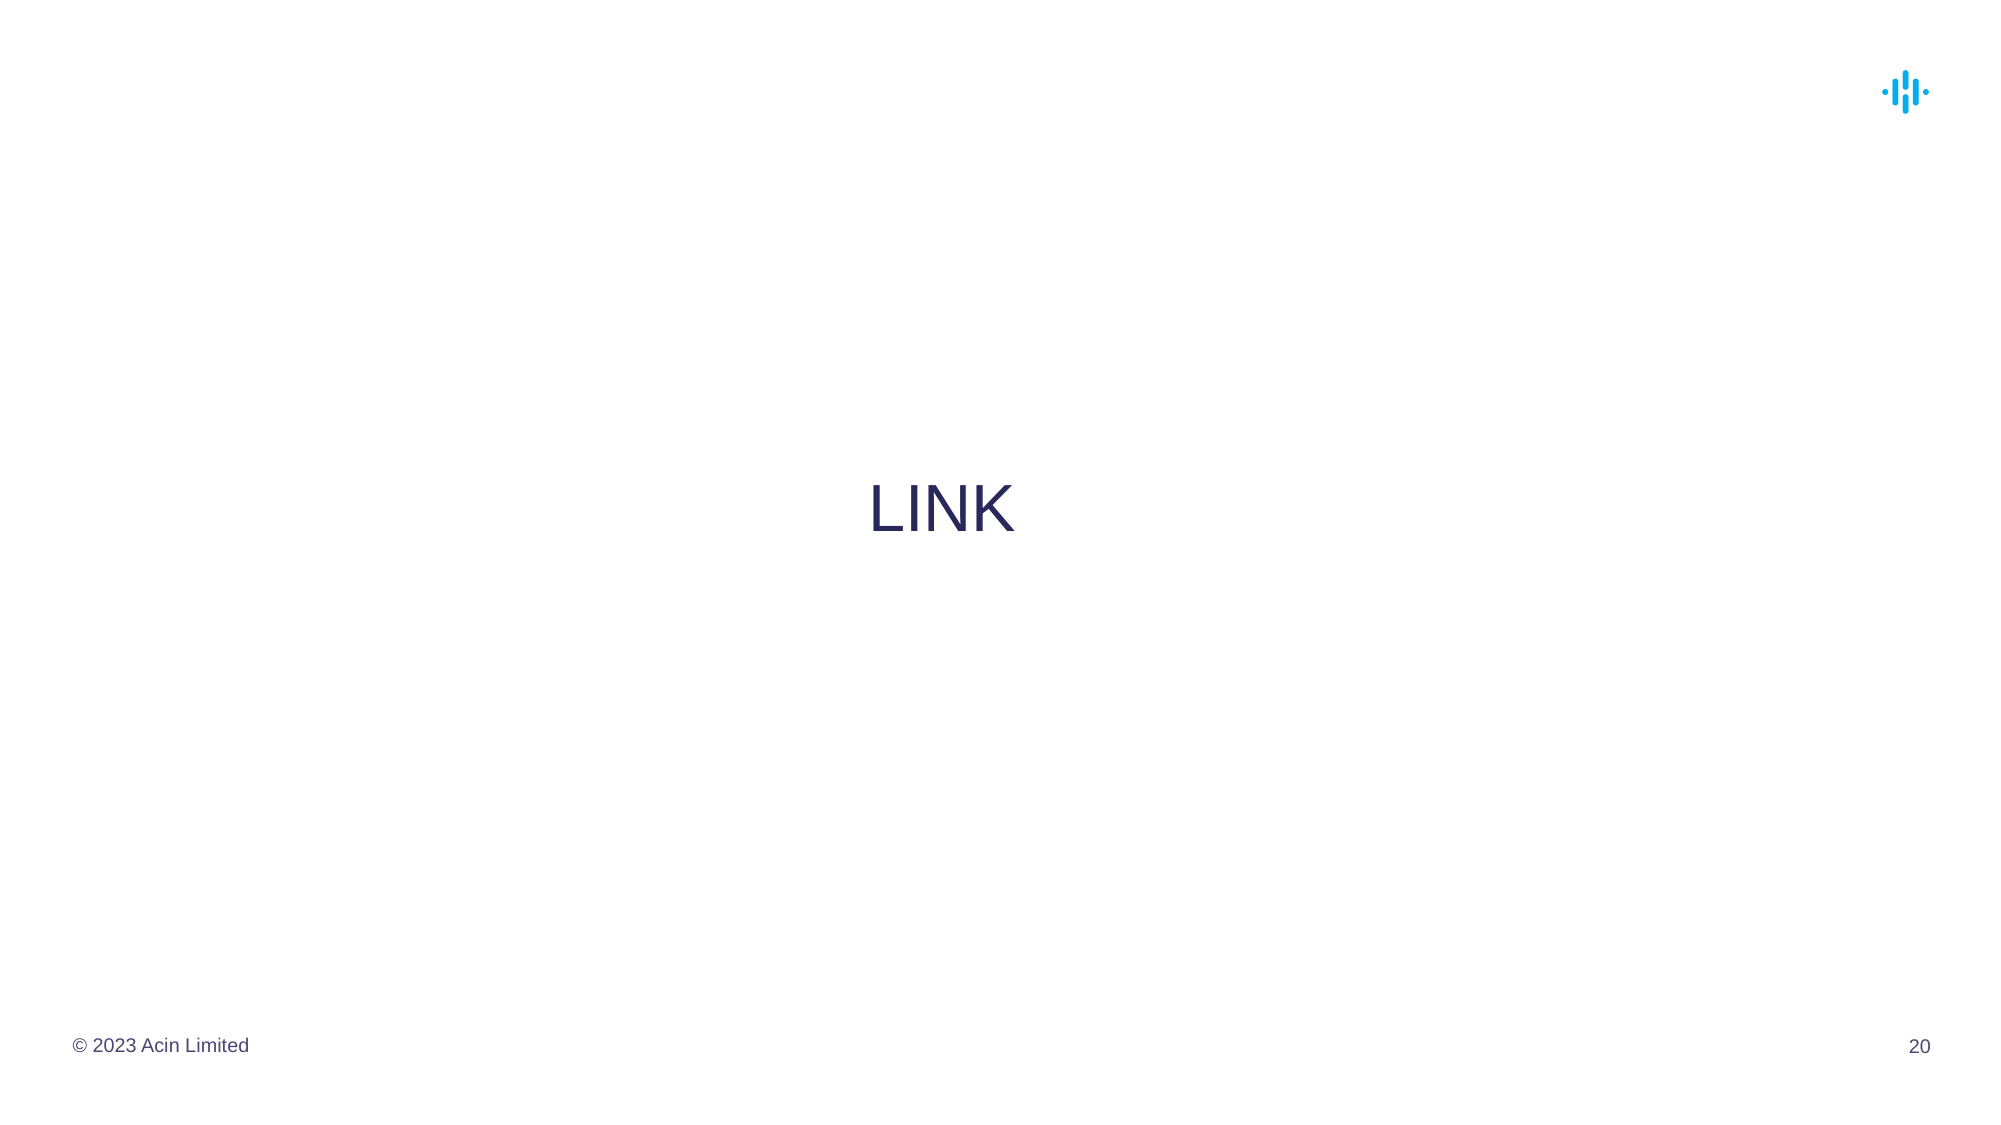

# LINK
© 2023 Acin Limited
20